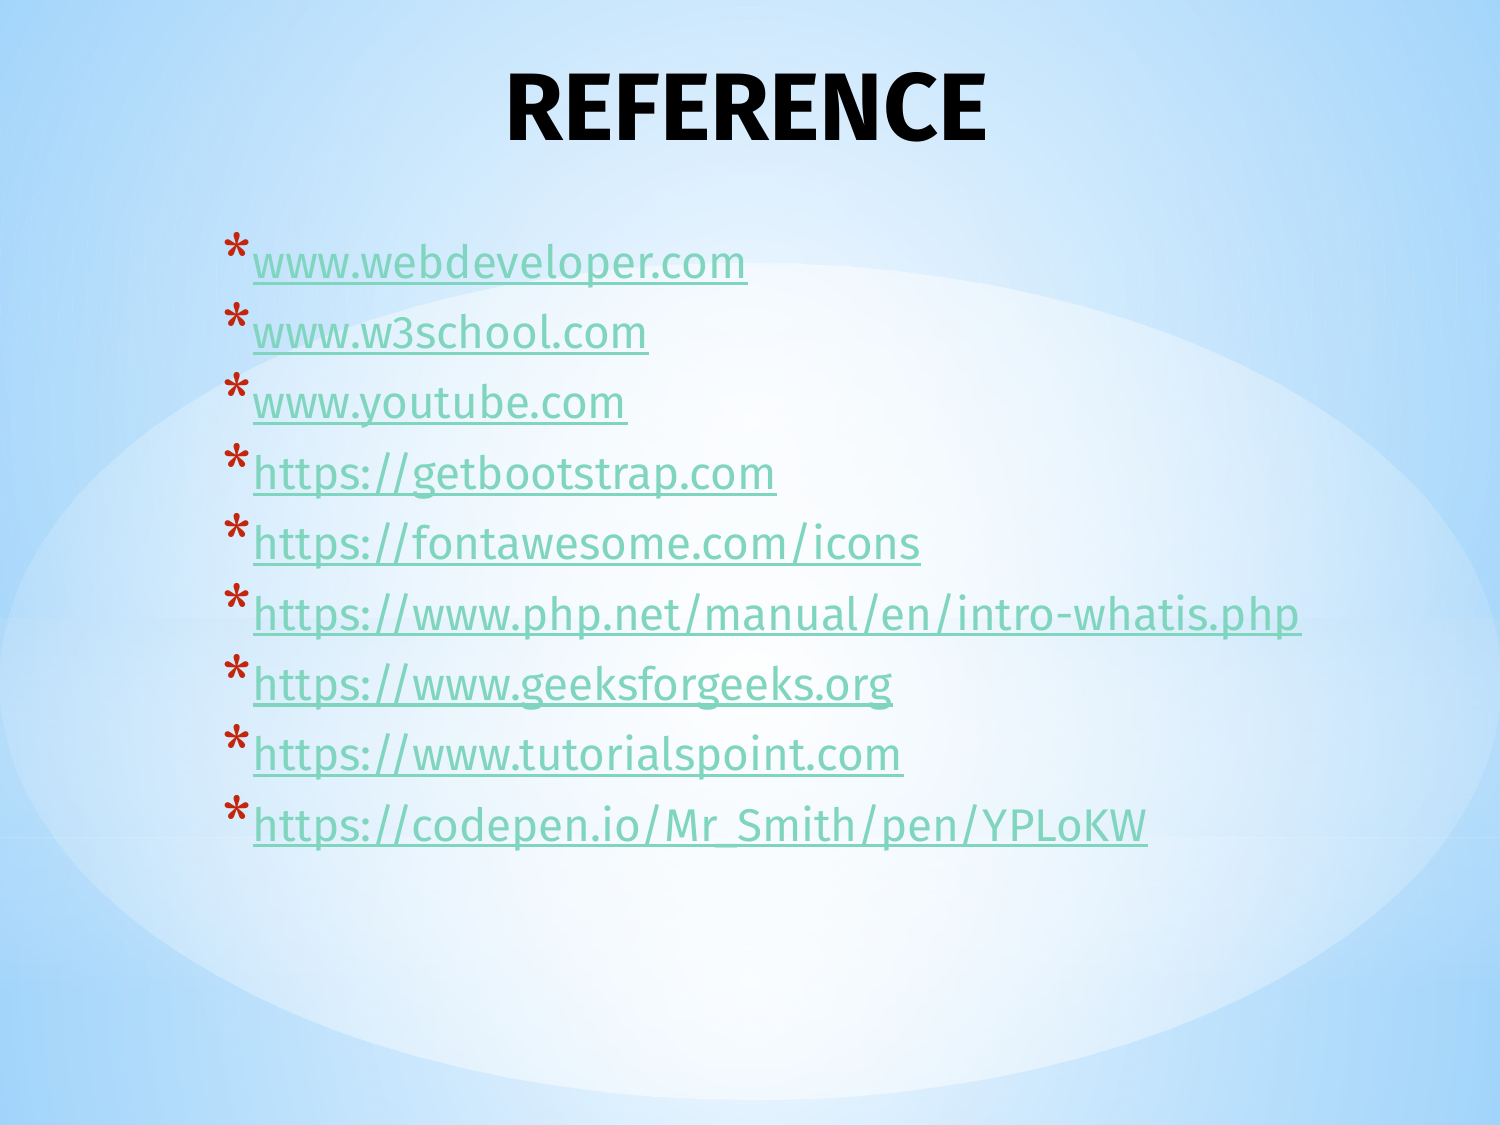

# REFERENCE
www.webdeveloper.com
www.w3school.com
www.youtube.com
https://getbootstrap.com
https://fontawesome.com/icons
https://www.php.net/manual/en/intro-whatis.php
https://www.geeksforgeeks.org
https://www.tutorialspoint.com
https://codepen.io/Mr_Smith/pen/YPLoKW